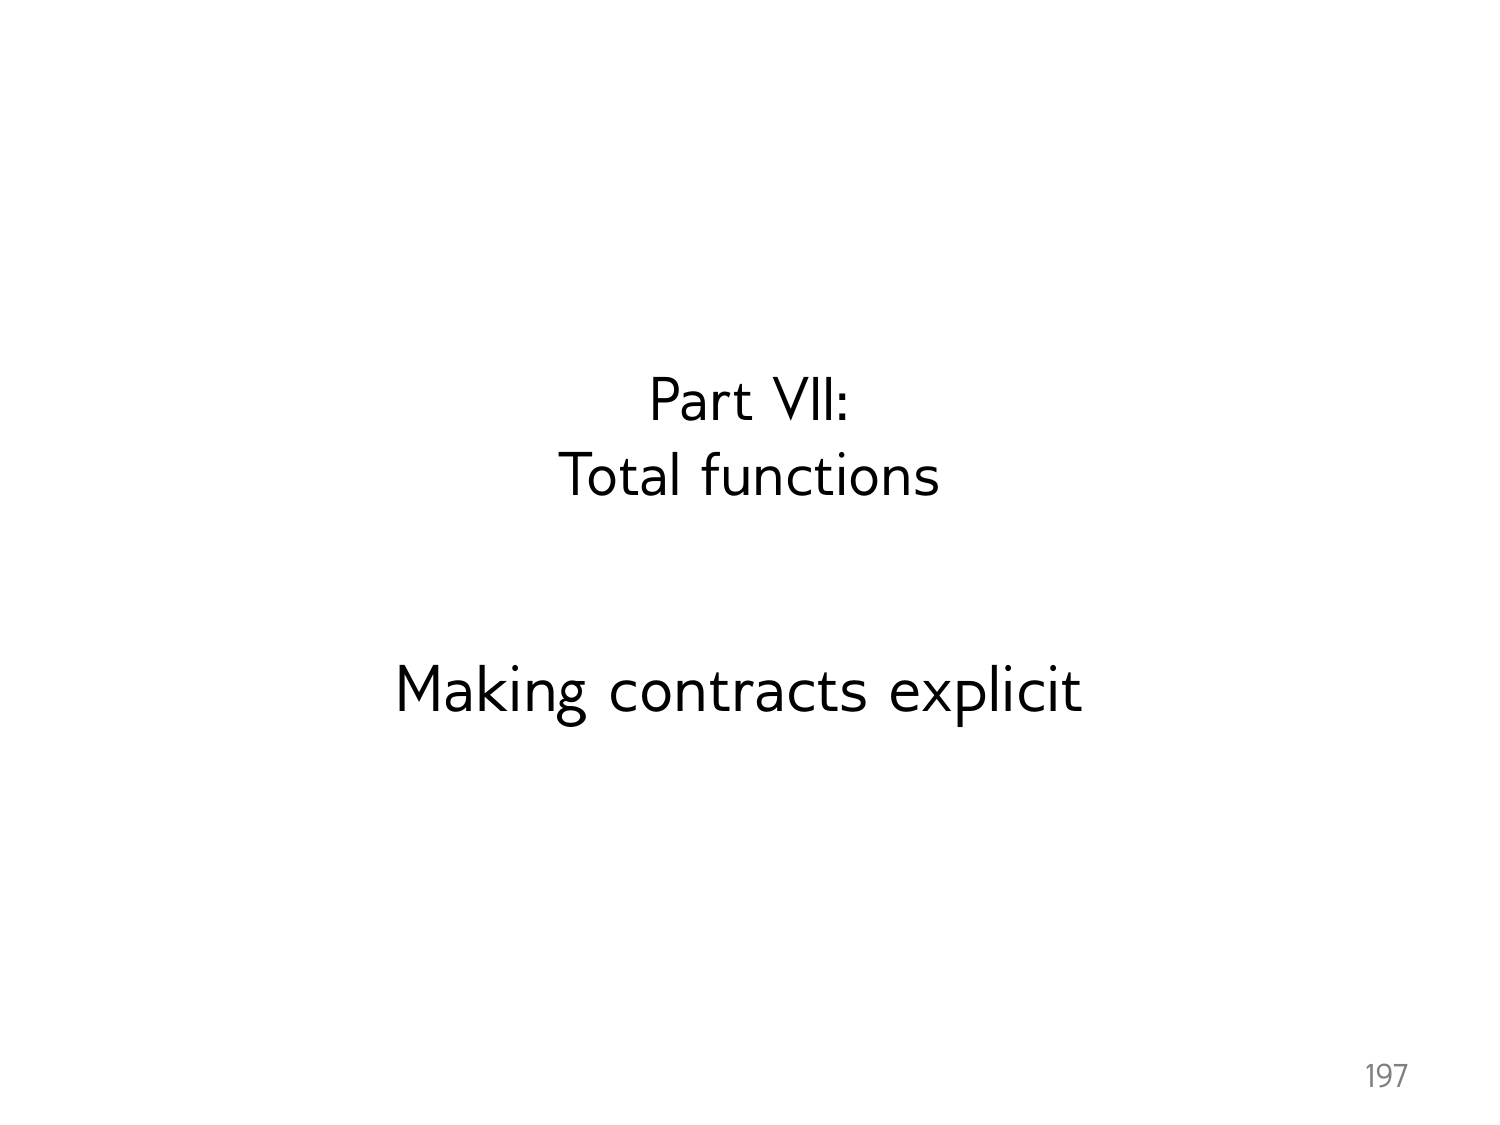

# Part VII: Total functions
Making contracts explicit